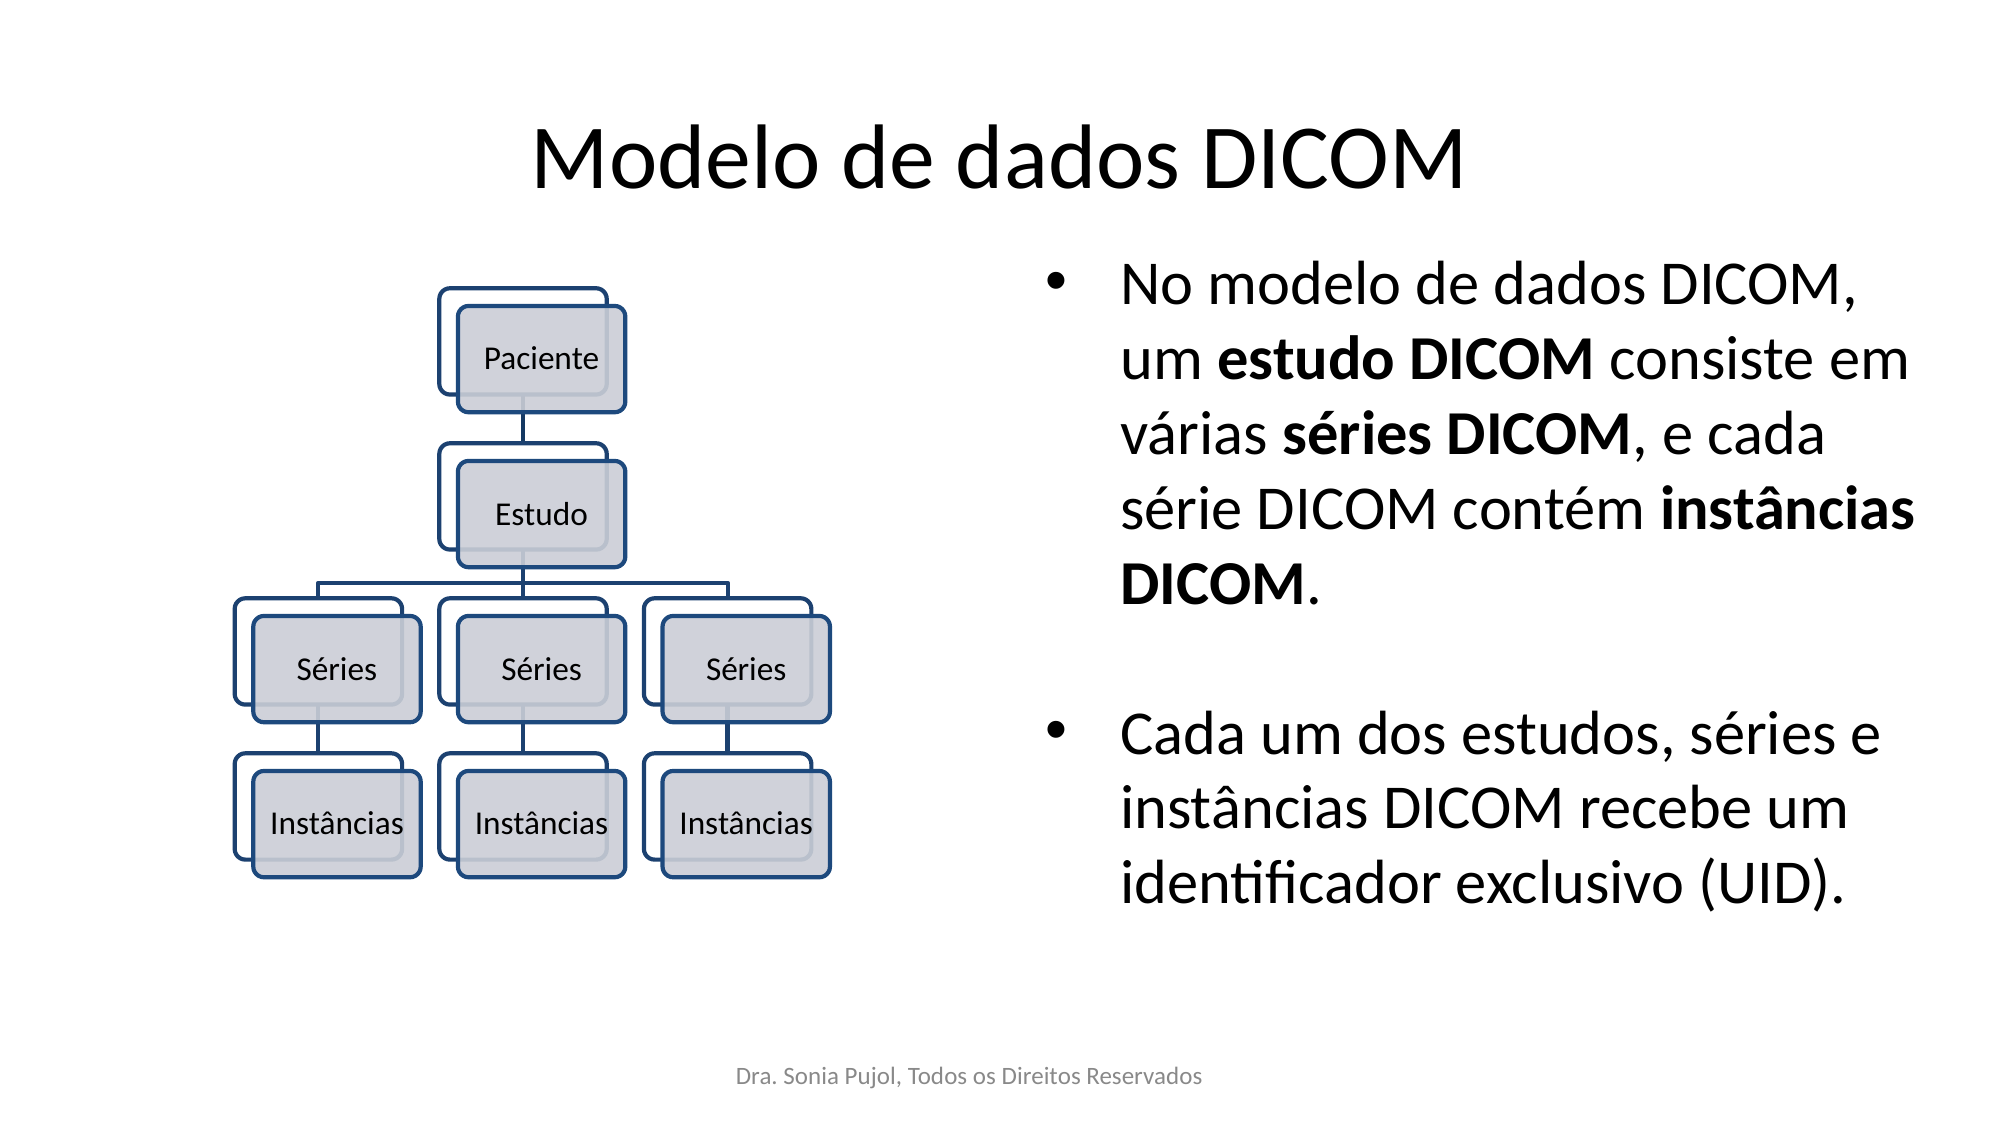

Modelo de dados DICOM
No modelo de dados DICOM, um estudo DICOM consiste em várias séries DICOM, e cada série DICOM contém instâncias DICOM.

Cada um dos estudos, séries e instâncias DICOM recebe um identificador exclusivo (UID).

Paciente

Estudo

Séries
Séries
Séries

Instâncias
Instâncias
Instâncias
Dra. Sonia Pujol, Todos os Direitos Reservados